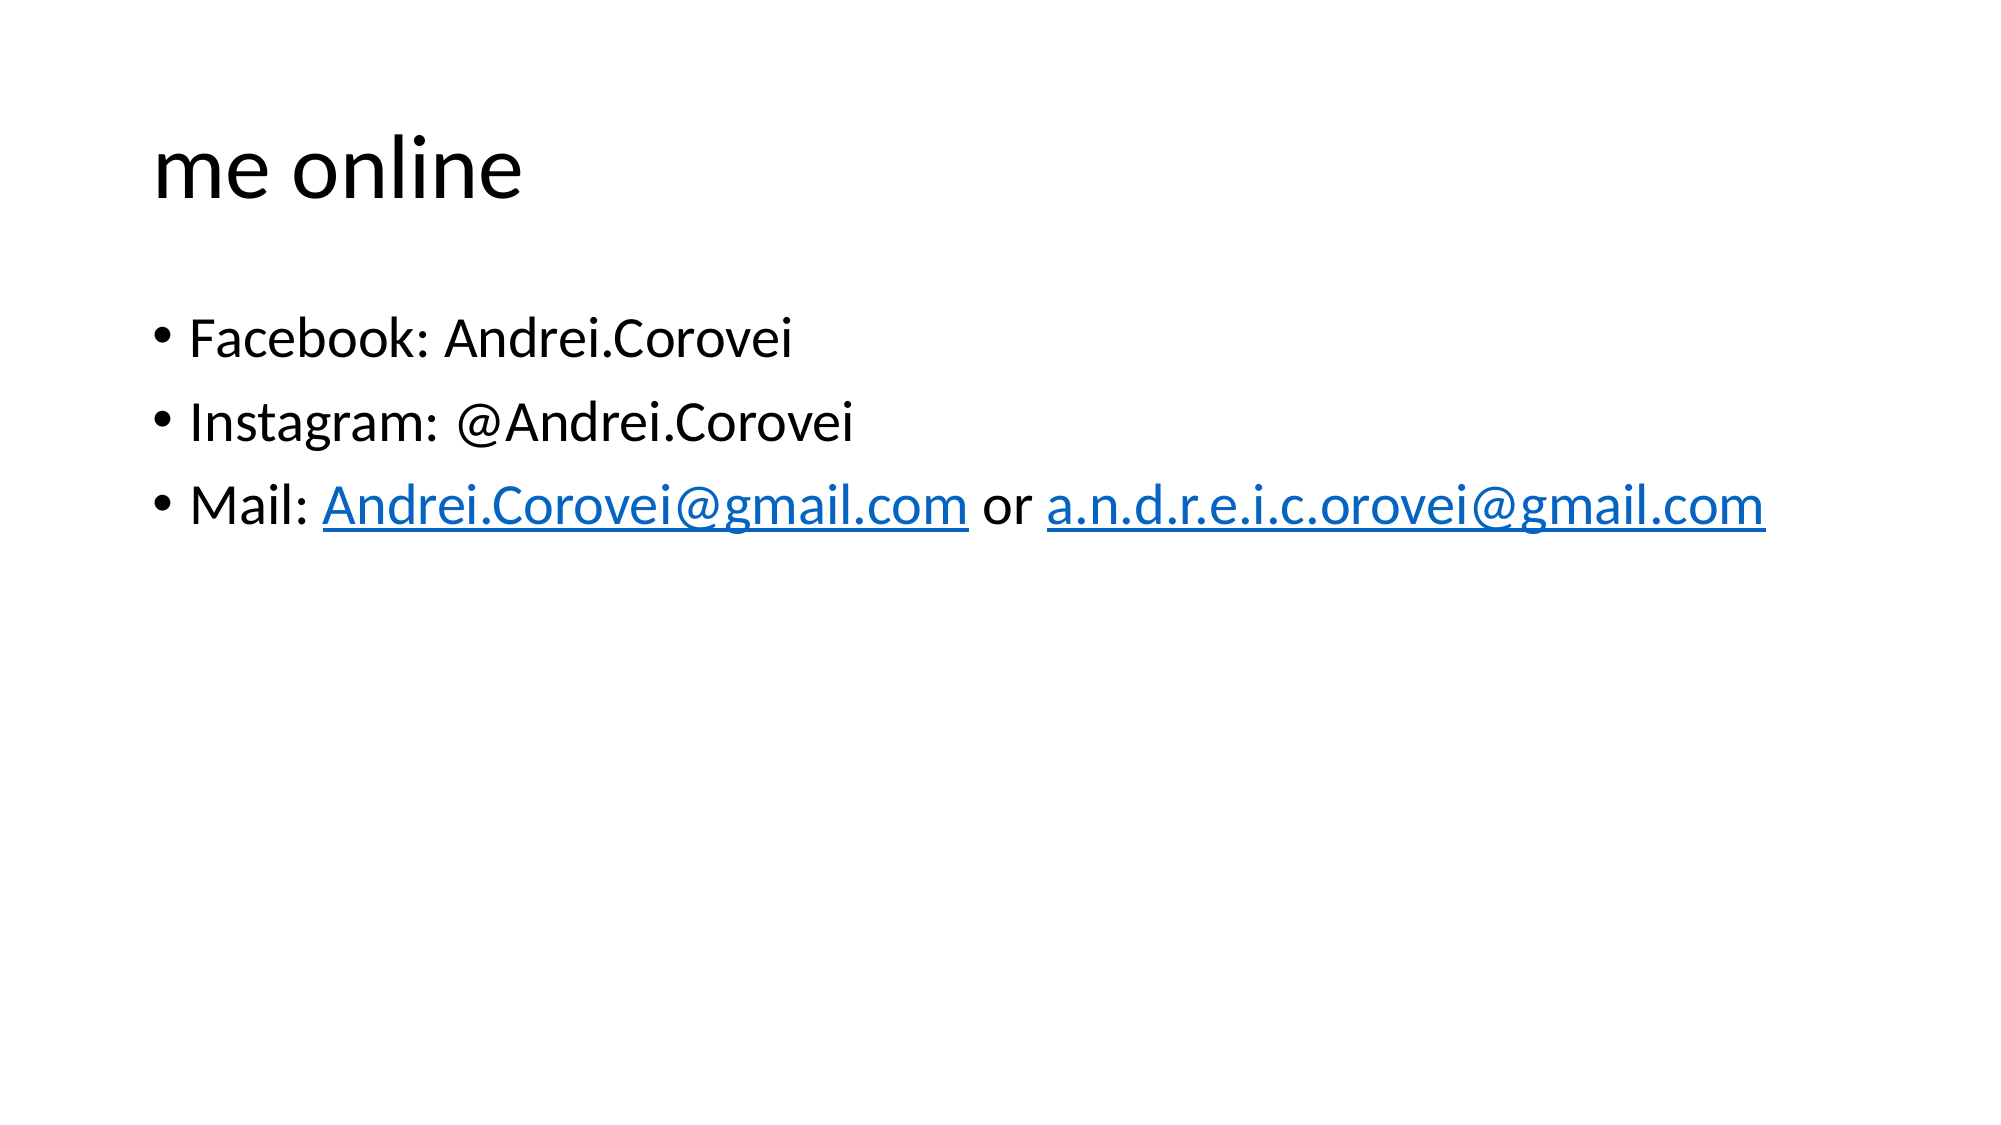

# me online
Facebook: Andrei.Corovei
Instagram: @Andrei.Corovei
Mail: Andrei.Corovei@gmail.com or a.n.d.r.e.i.c.orovei@gmail.com